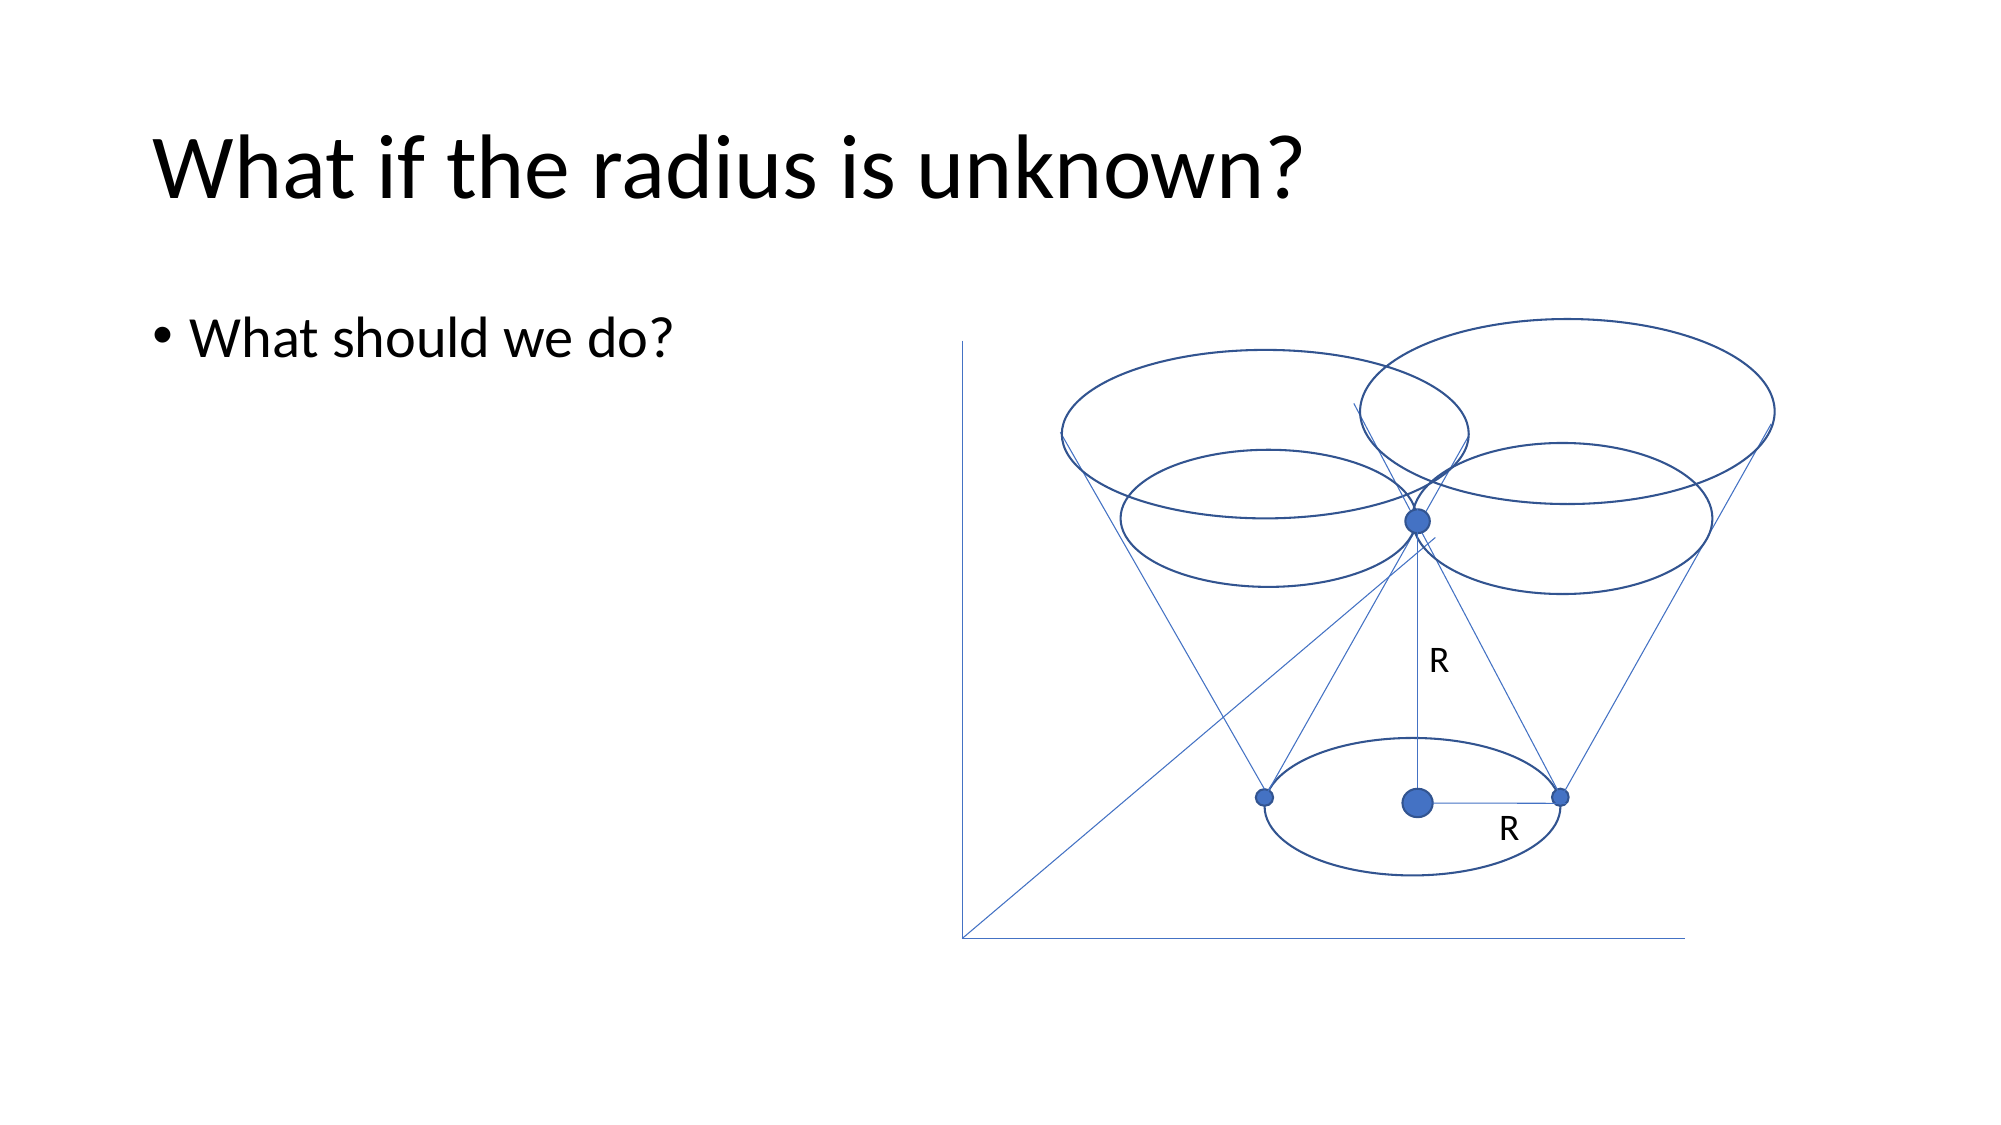

# What if the radius is unknown?
What should we do?

R

R